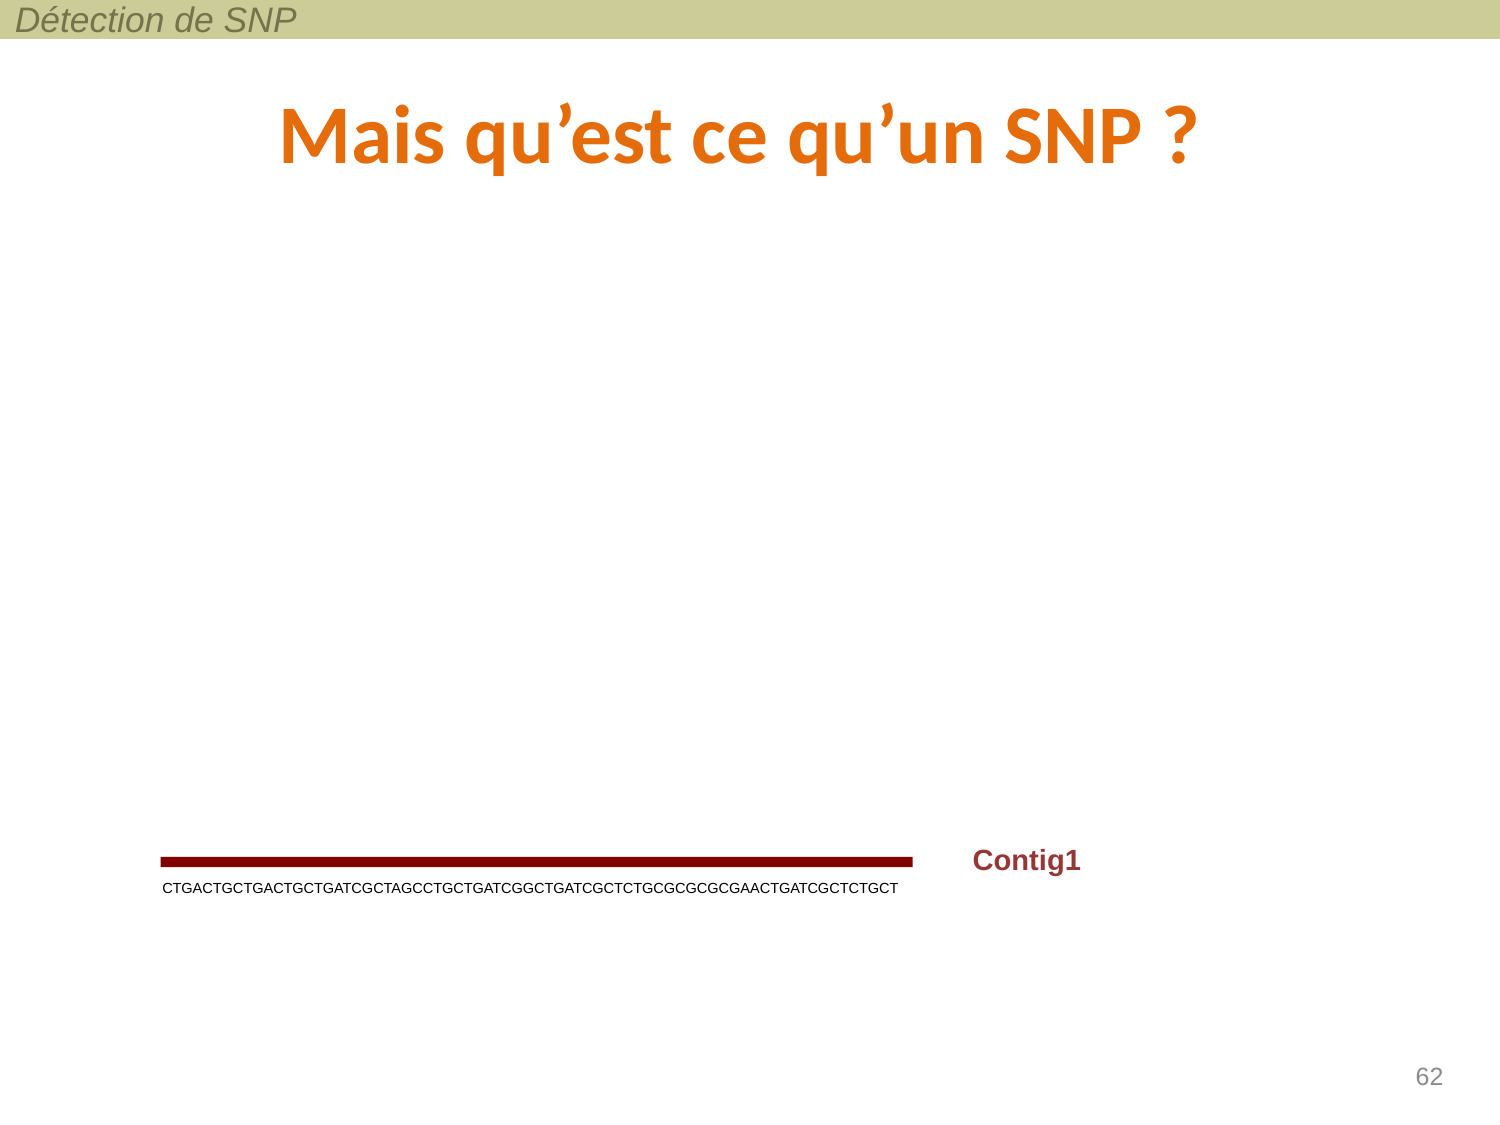

Détection de SNP
# Mais qu’est ce qu’un SNP ?
Contig1

CTGACTGCTGACTGCTGATCGCTAGCCTGCTGATCGGCTGATCGCTCTGCGCGCGCGAACTGATCGCTCTGCT
62